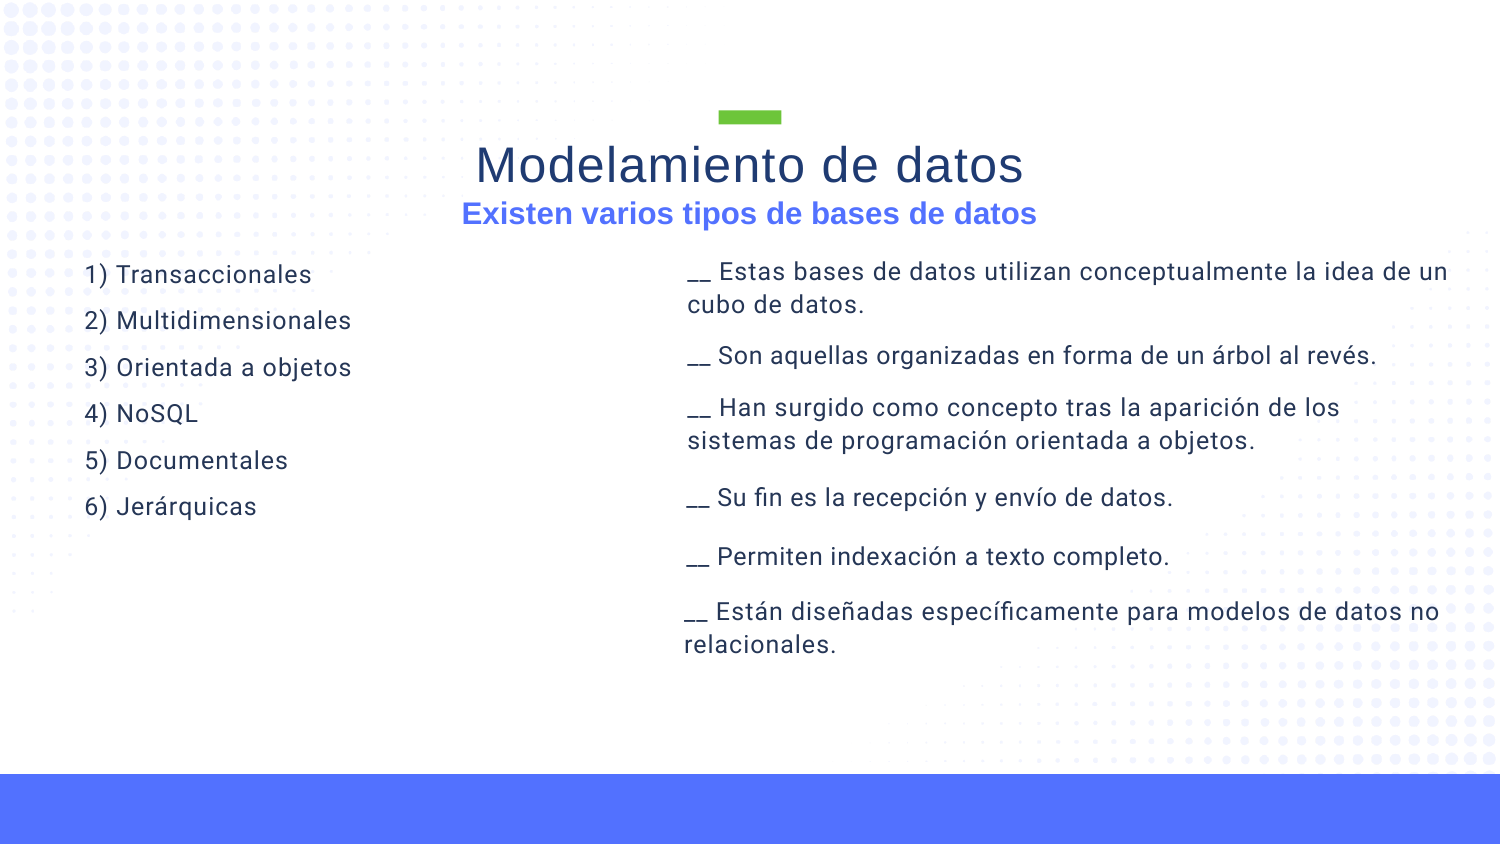

Modelamiento de datos
Existen varios tipos de bases de datos

1) Transaccionales
2) Multidimensionales
3) Orientada a objetos
4) NoSQL
5) Documentales
6) Jerárquicas

__ Estas bases de datos utilizan conceptualmente la idea de un cubo de datos.
__ Son aquellas organizadas en forma de un árbol al revés.
__ Han surgido como concepto tras la aparición de los sistemas de programación orientada a objetos.
__ Su fin es la recepción y envío de datos.
__ Permiten indexación a texto completo.
__ Están diseñadas específicamente para modelos de datos no relacionales.